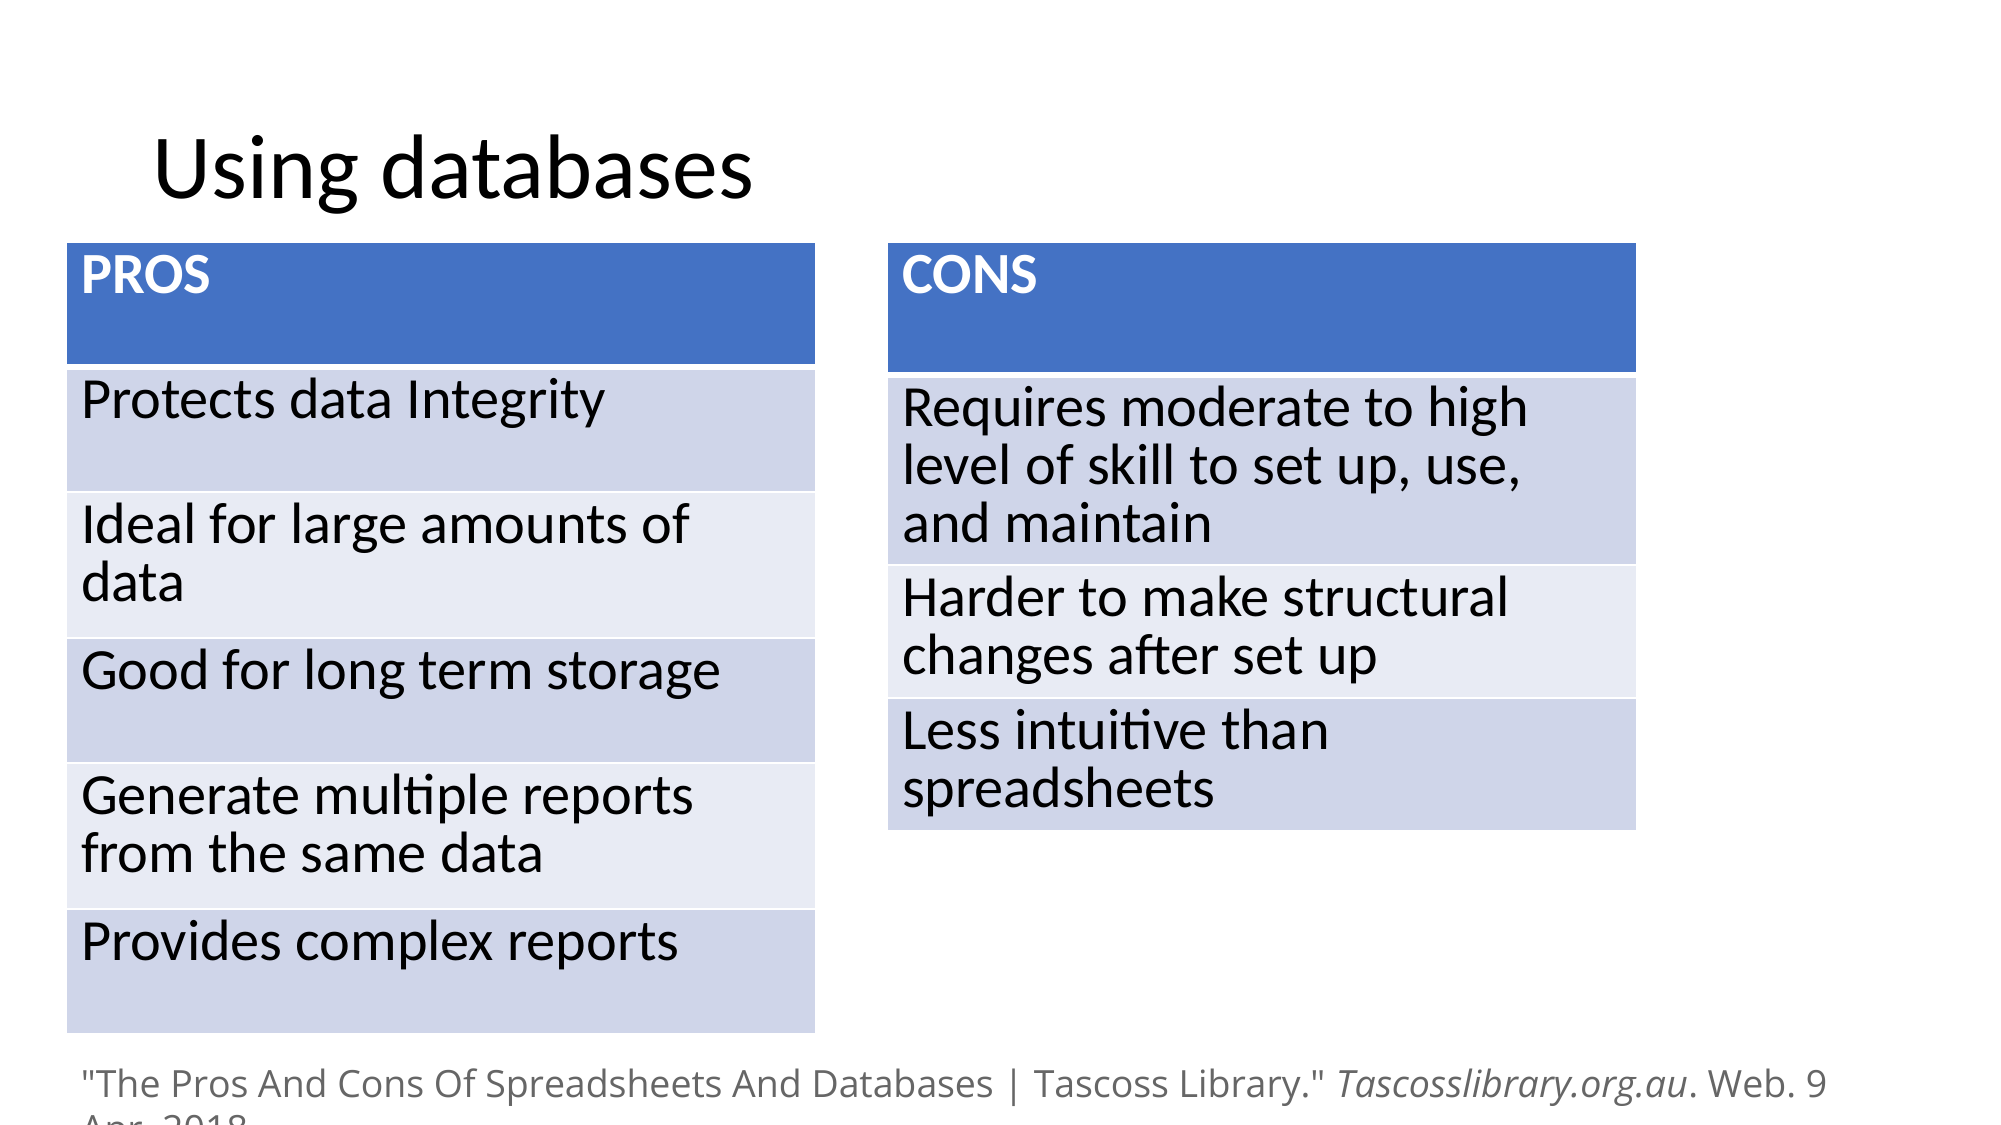

# Using databases
| PROS |
| --- |
| Protects data Integrity |
| Ideal for large amounts of data |
| Good for long term storage |
| Generate multiple reports from the same data |
| Provides complex reports |
| CONS |
| --- |
| Requires moderate to high level of skill to set up, use, and maintain |
| Harder to make structural changes after set up |
| Less intuitive than spreadsheets |
"The Pros And Cons Of Spreadsheets And Databases | Tascoss Library." Tascosslibrary.org.au. Web. 9 Apr. 2018.